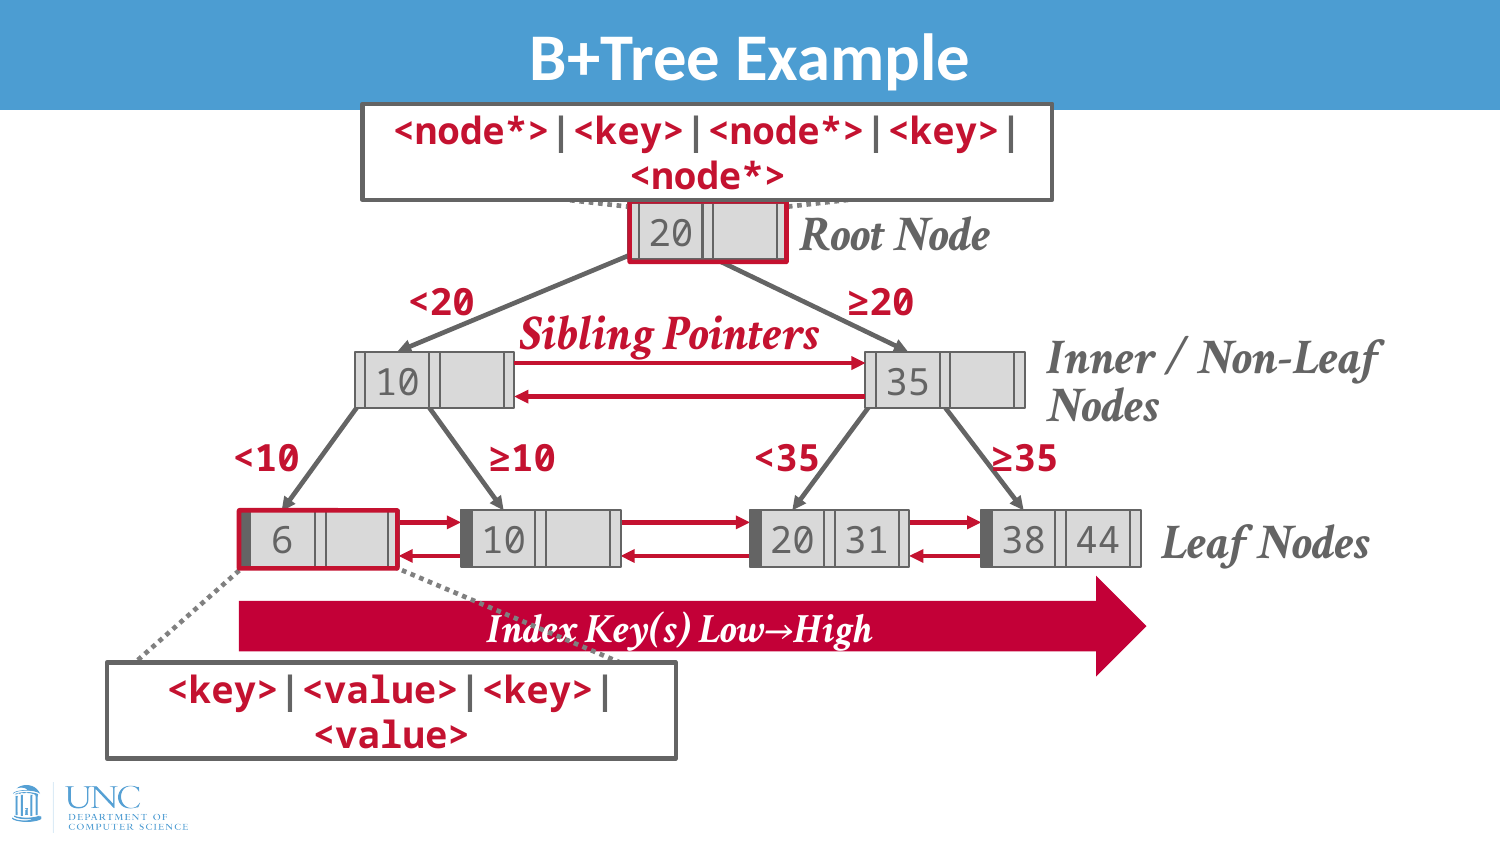

# B+Tree Example
<node*>|<key>|<node*>|<key>|<node*>

20

Root Node
<20
≥20
Sibling Pointers
Inner / Non-Leaf Nodes
10

35

<10
≥10
<35
≥35

6

10

20
31

38
44

Leaf Nodes

Index Key(s) Low→High
<key>|<value>|<key>|<value>